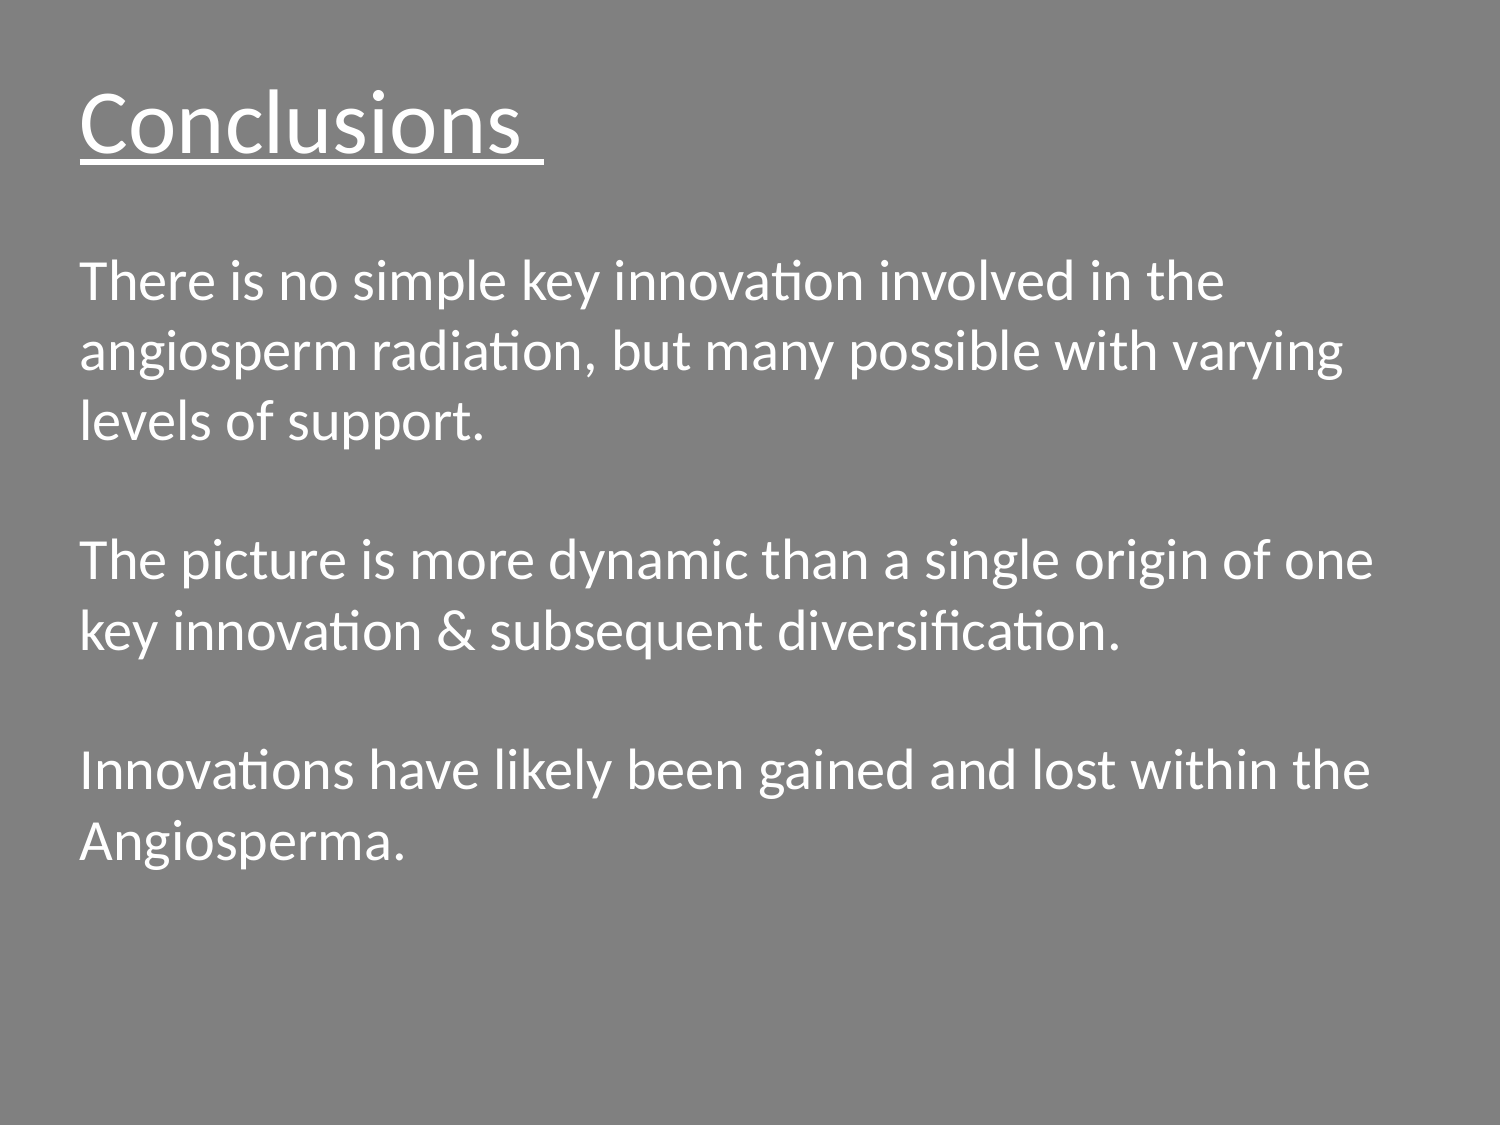

Conclusions

There is no simple key innovation involved in the angiosperm radiation, but many possible with varying levels of support.

The picture is more dynamic than a single origin of one key innovation & subsequent diversification.

Innovations have likely been gained and lost within the Angiosperma.